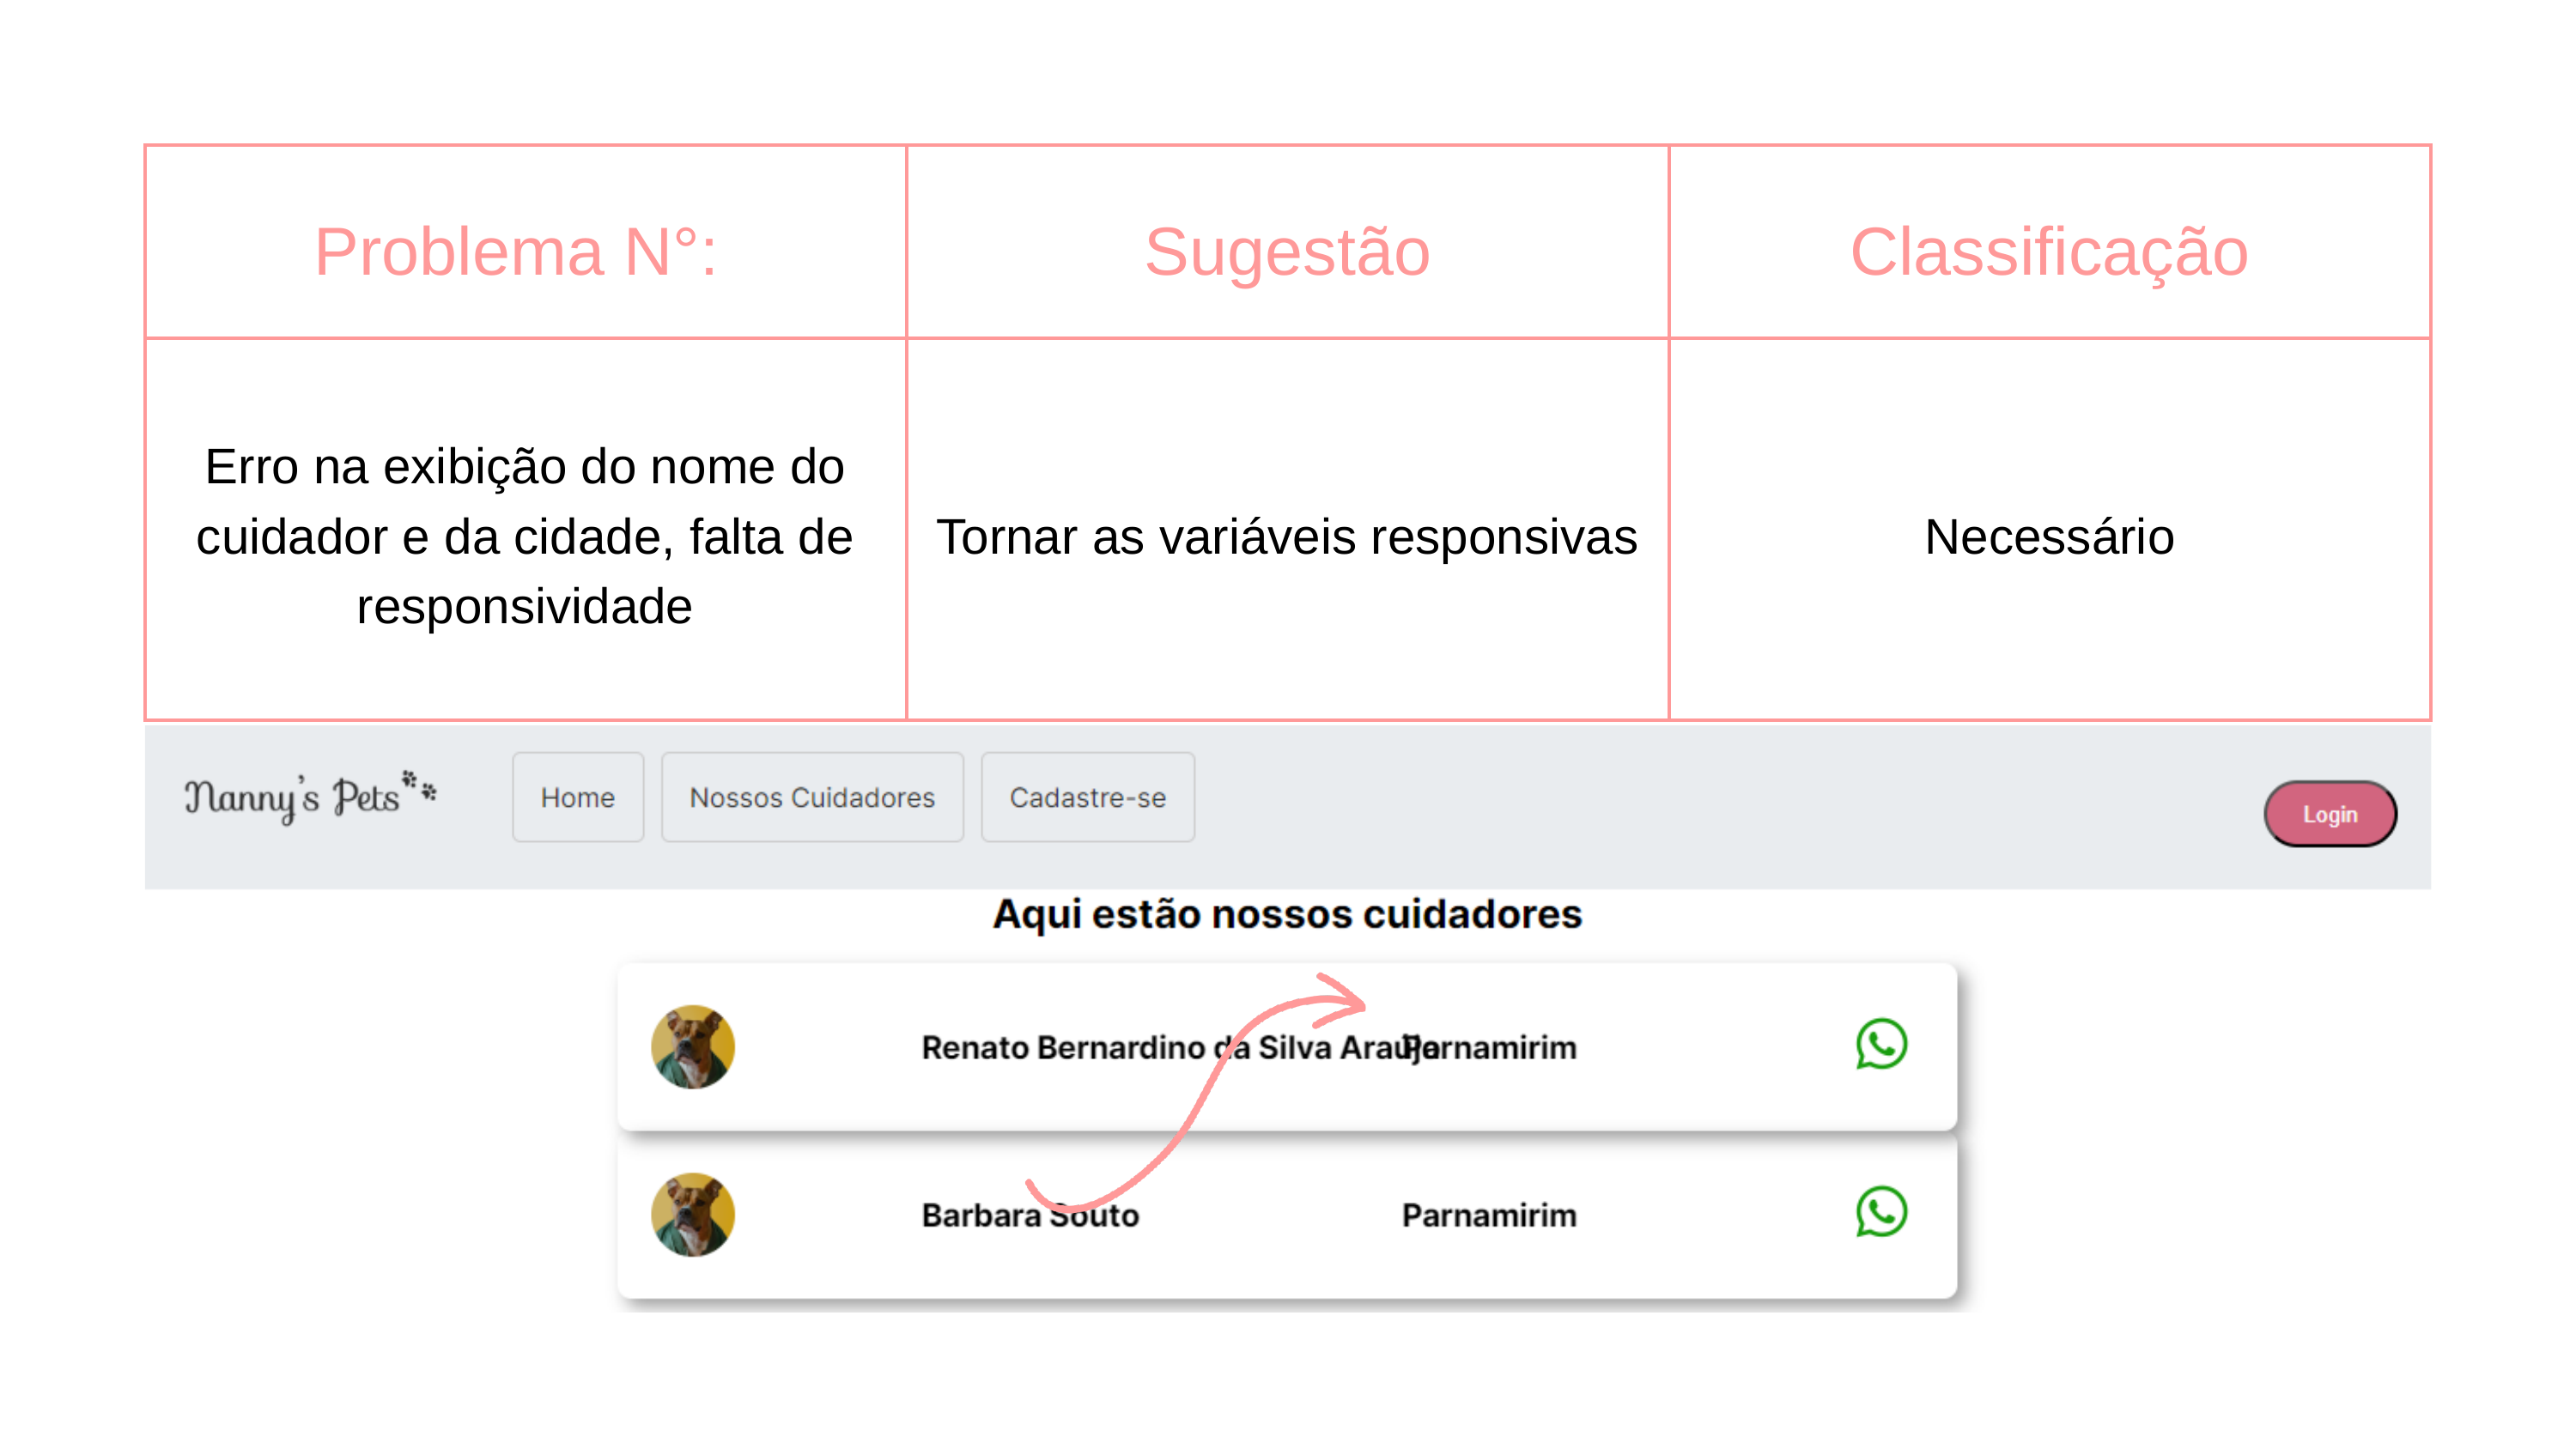

| Problema N°: | Sugestão | Classificação |
| --- | --- | --- |
| Erro na exibição do nome do cuidador e da cidade, falta de responsividade | Tornar as variáveis responsivas | Necessário |